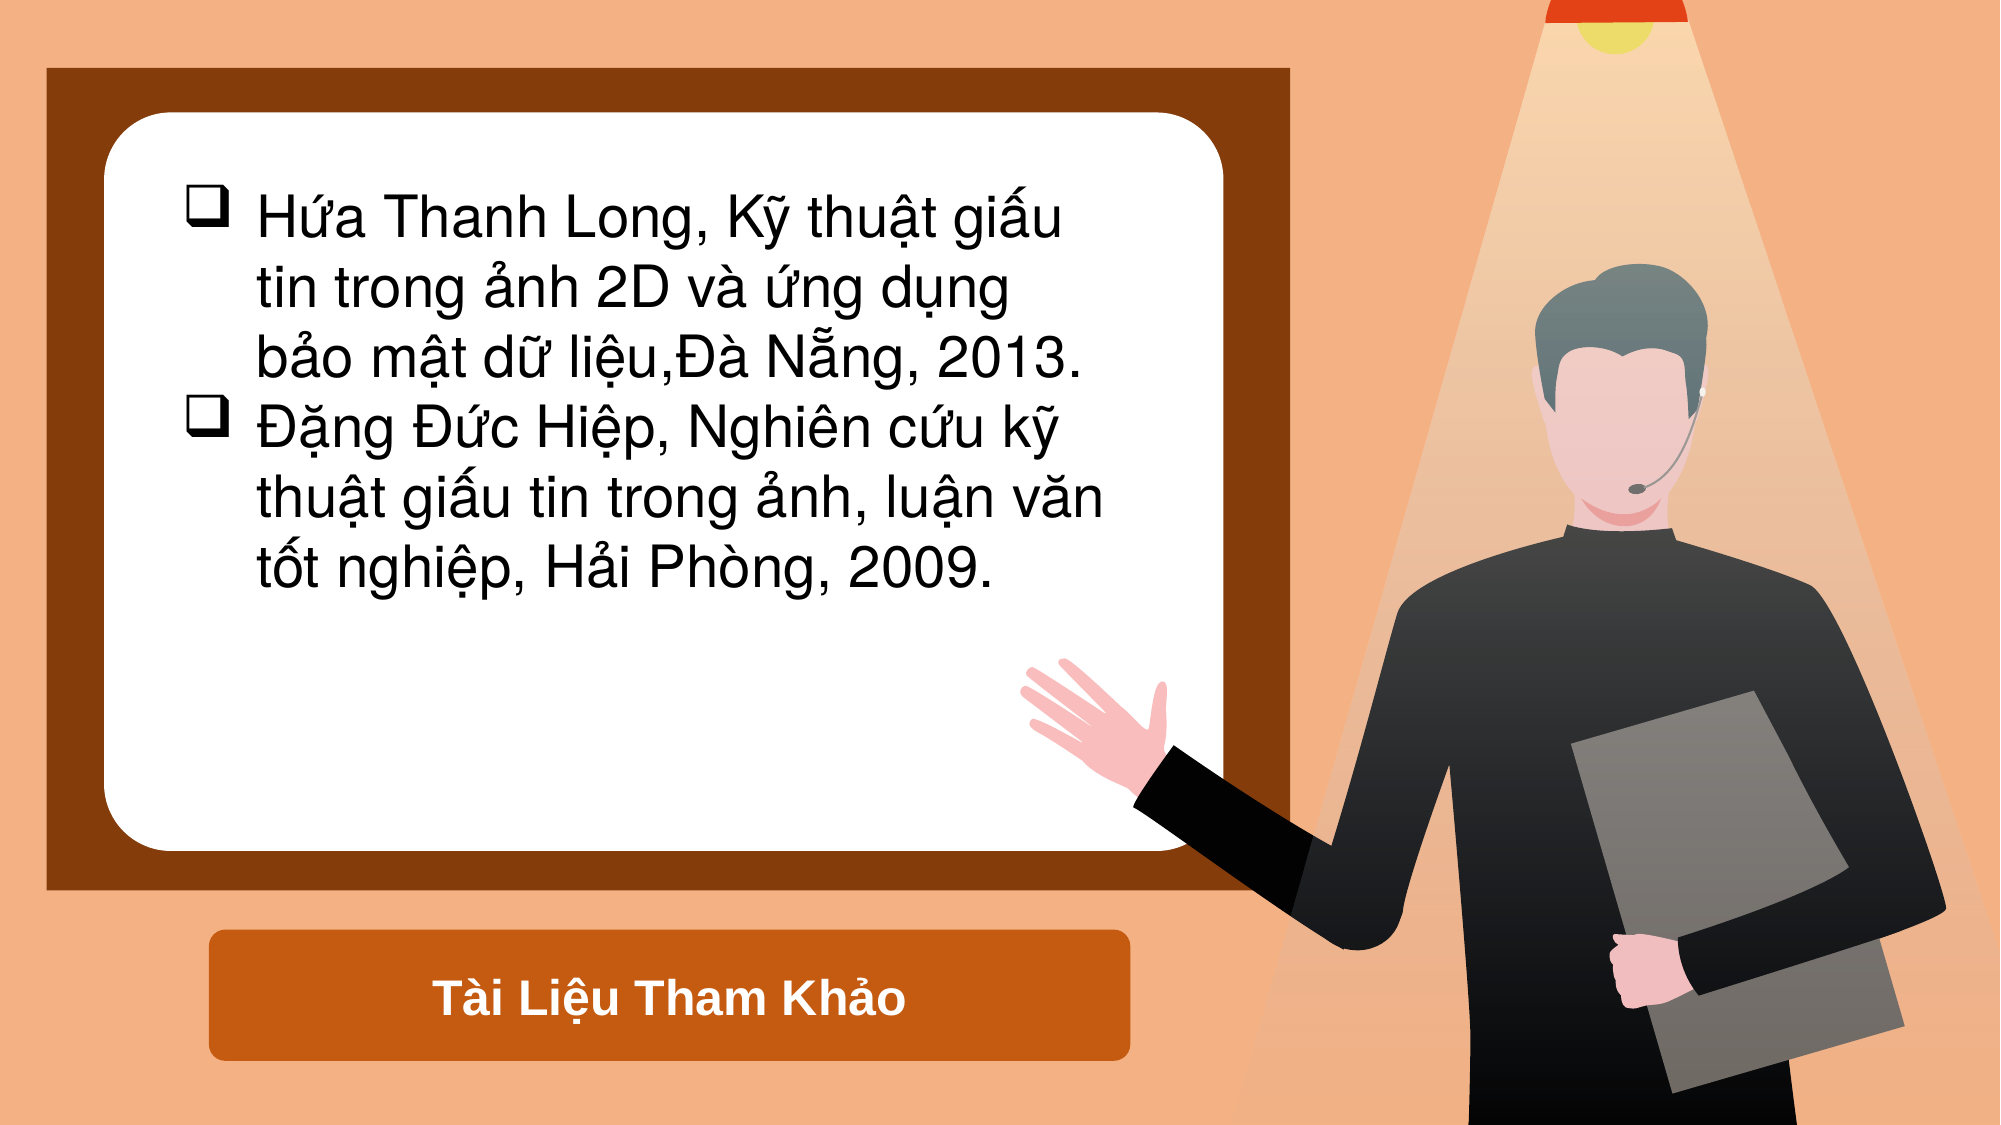

Hứa Thanh Long, Kỹ thuật giấu tin trong ảnh 2D và ứng dụng bảo mật dữ liệu,Đà Nẵng, 2013.
Đặng Đức Hiệp, Nghiên cứu kỹ thuật giấu tin trong ảnh, luận văn tốt nghiệp, Hải Phòng, 2009.

Tài Liệu Tham Khảo